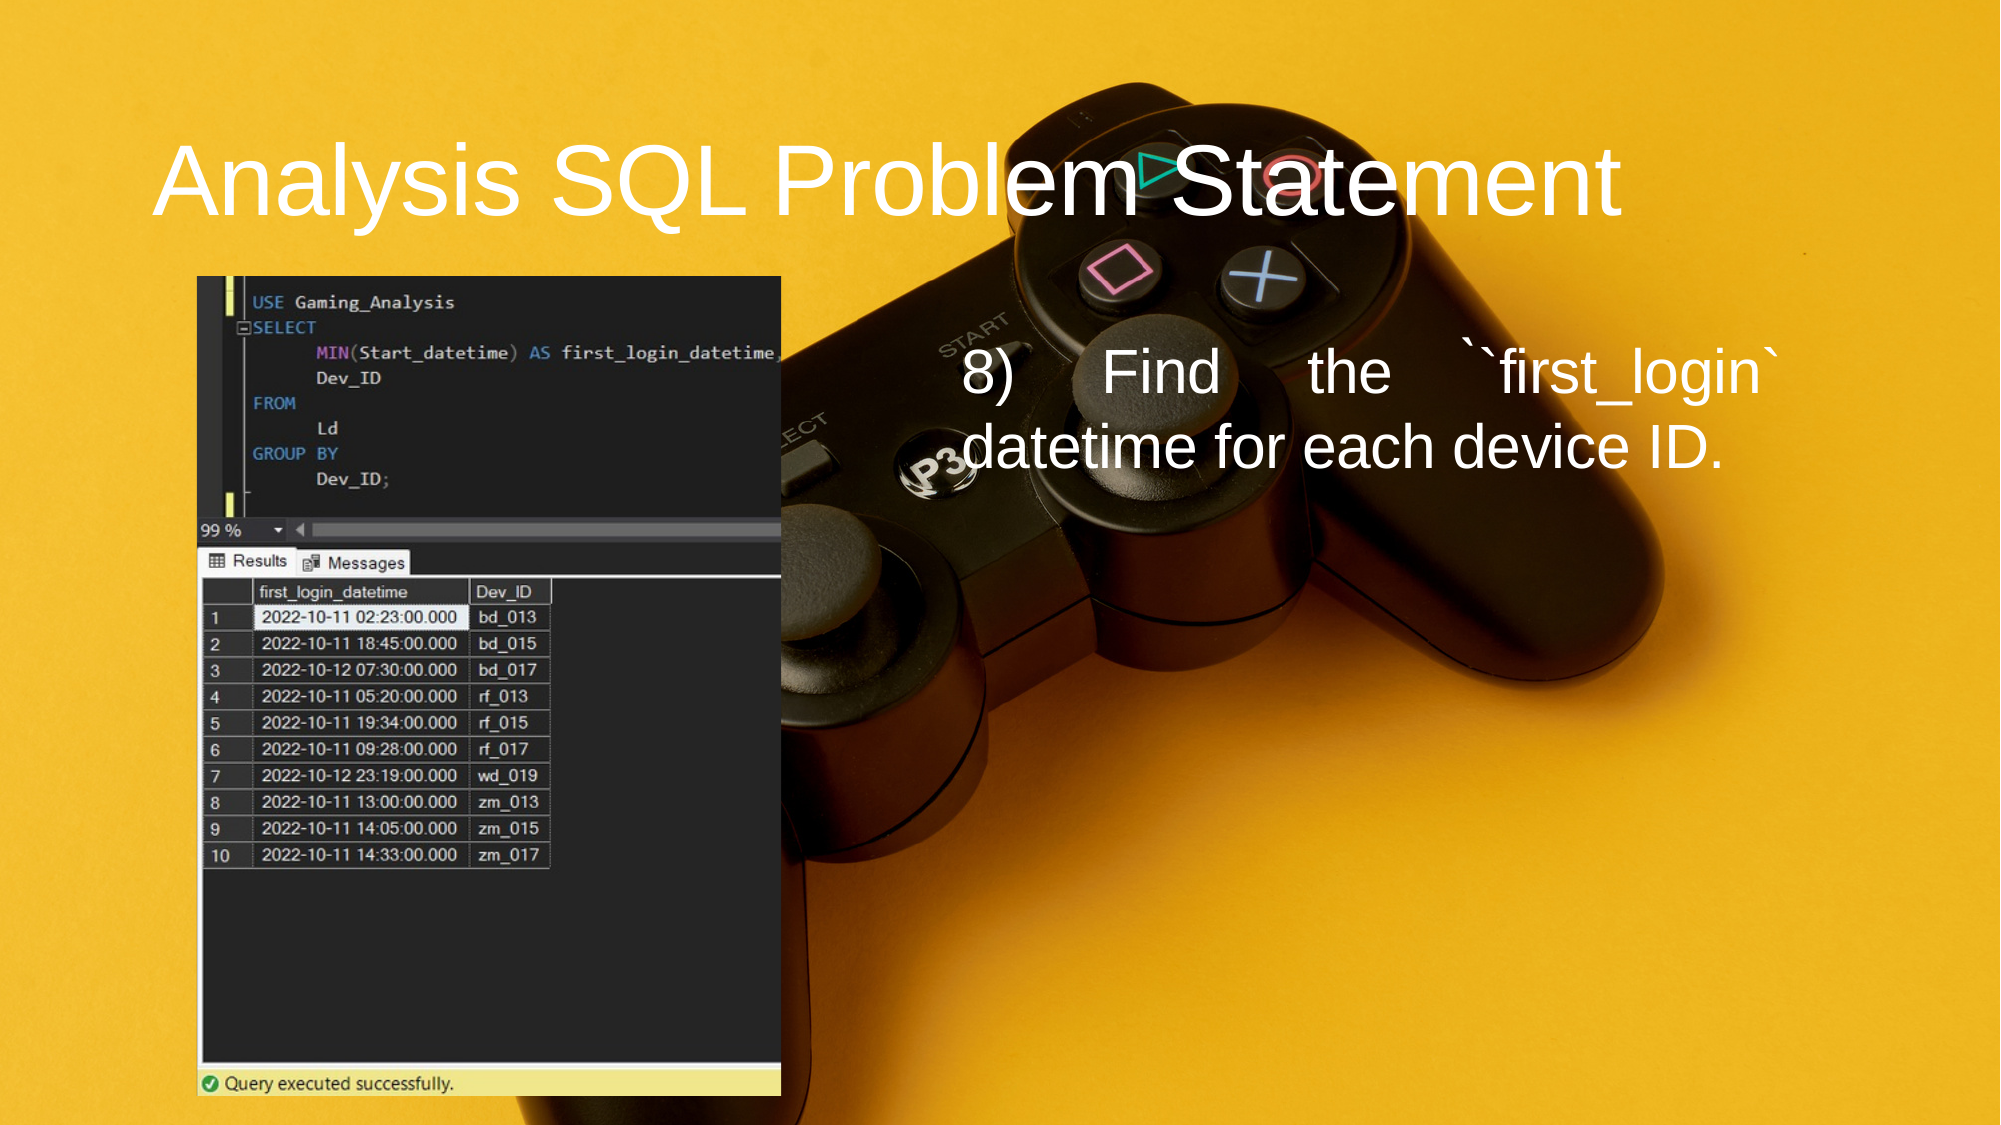

Analysis SQL Problem Statement

8) Find the ̀`first_login` datetime for each device ID.